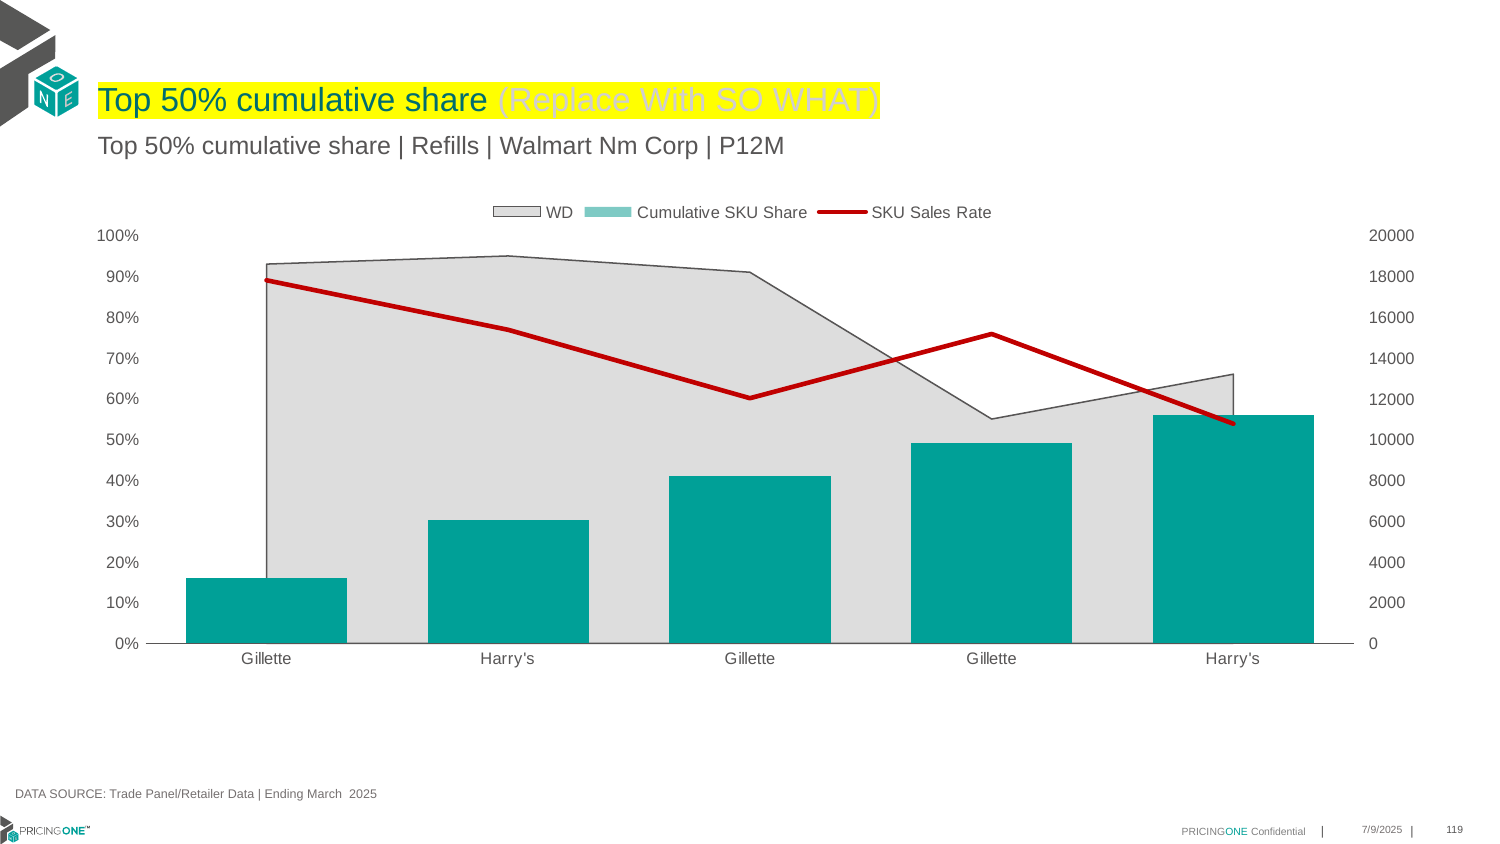

# Top 50% cumulative share (Replace With SO WHAT)
Top 50% cumulative share | Refills | Walmart Nm Corp | P12M

### Chart

| Category | WD | Cumulative SKU Share | SKU Sales Rate |
|---|---|---|---|
| Gillette | 0.93 | 0.16108026992741747 | 17807.139784946237 |
| Harry's | 0.95 | 0.303155456101195 | 15375.505263157895 |
| Gillette | 0.91 | 0.4095587718921123 | 12021.21978021978 |
| Gillette | 0.55 | 0.49073444901101904 | 15173.927272727271 |
| Harry's | 0.66 | 0.5598665342020698 | 10768.878787878788 |
DATA SOURCE: Trade Panel/Retailer Data | Ending March  2025

7/9/2025
119